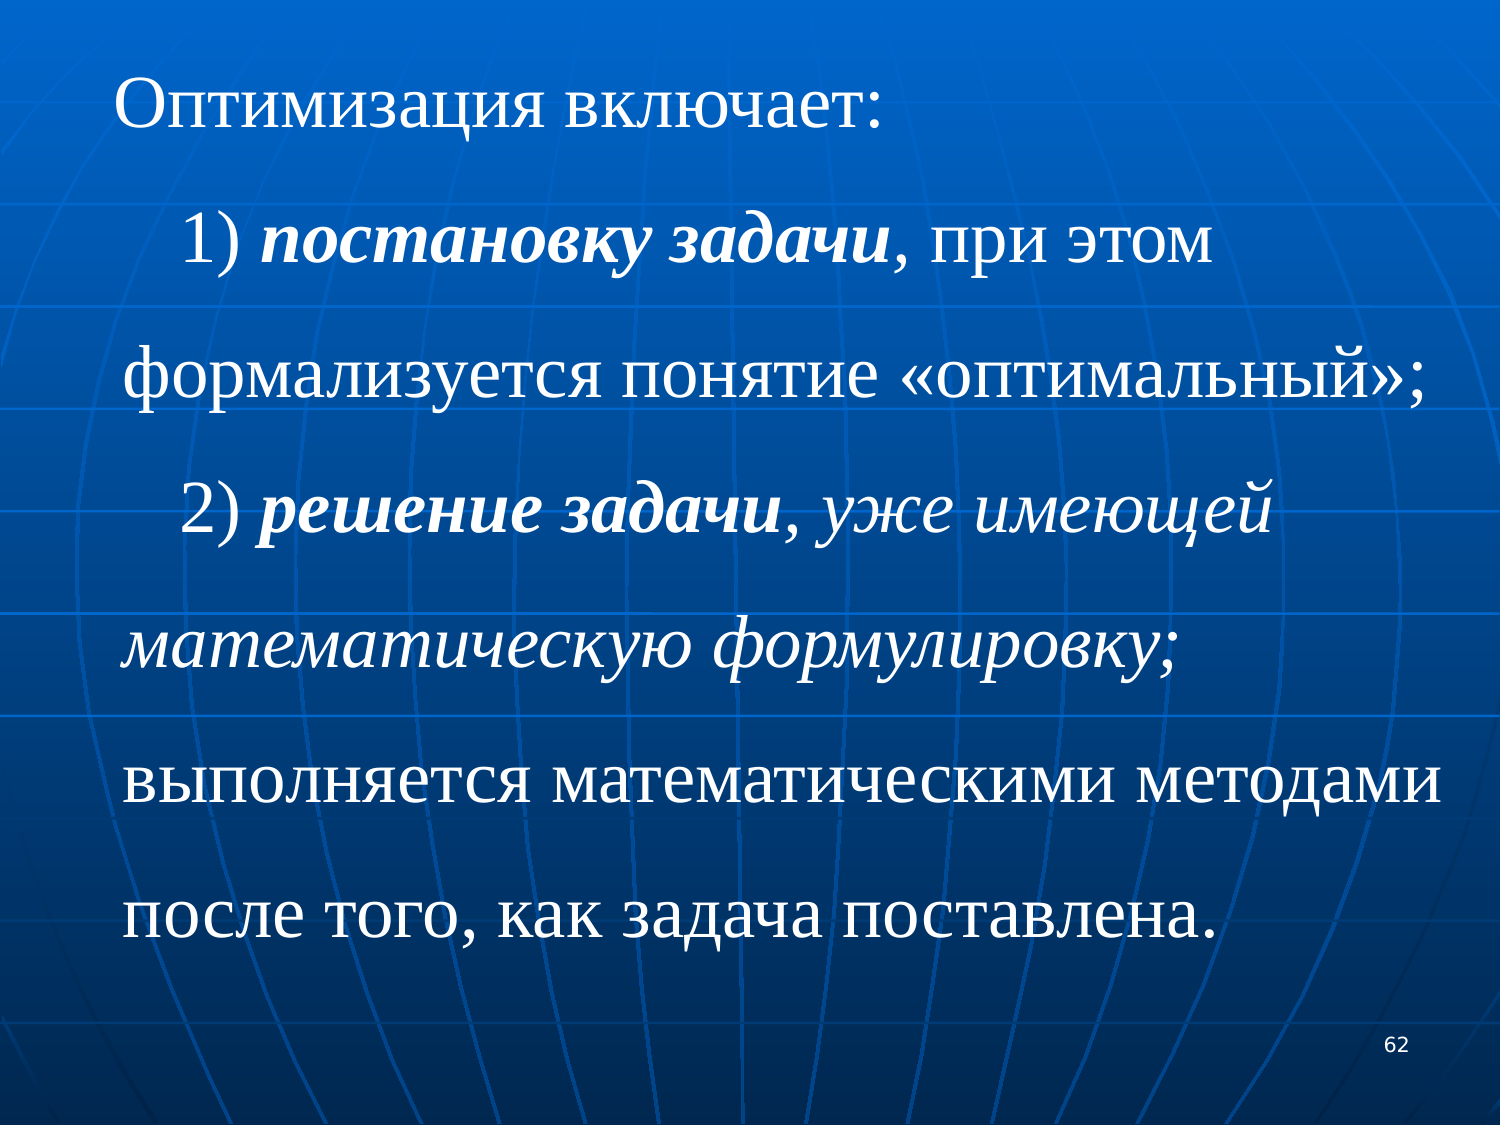

Оптимизация включает:
	   1) постановку задачи, при этом формализуется понятие «оптимальный»;
	   2) решение задачи, уже имеющей математическую формулировку; выполняется математическими методами после того, как задача поставлена.
62